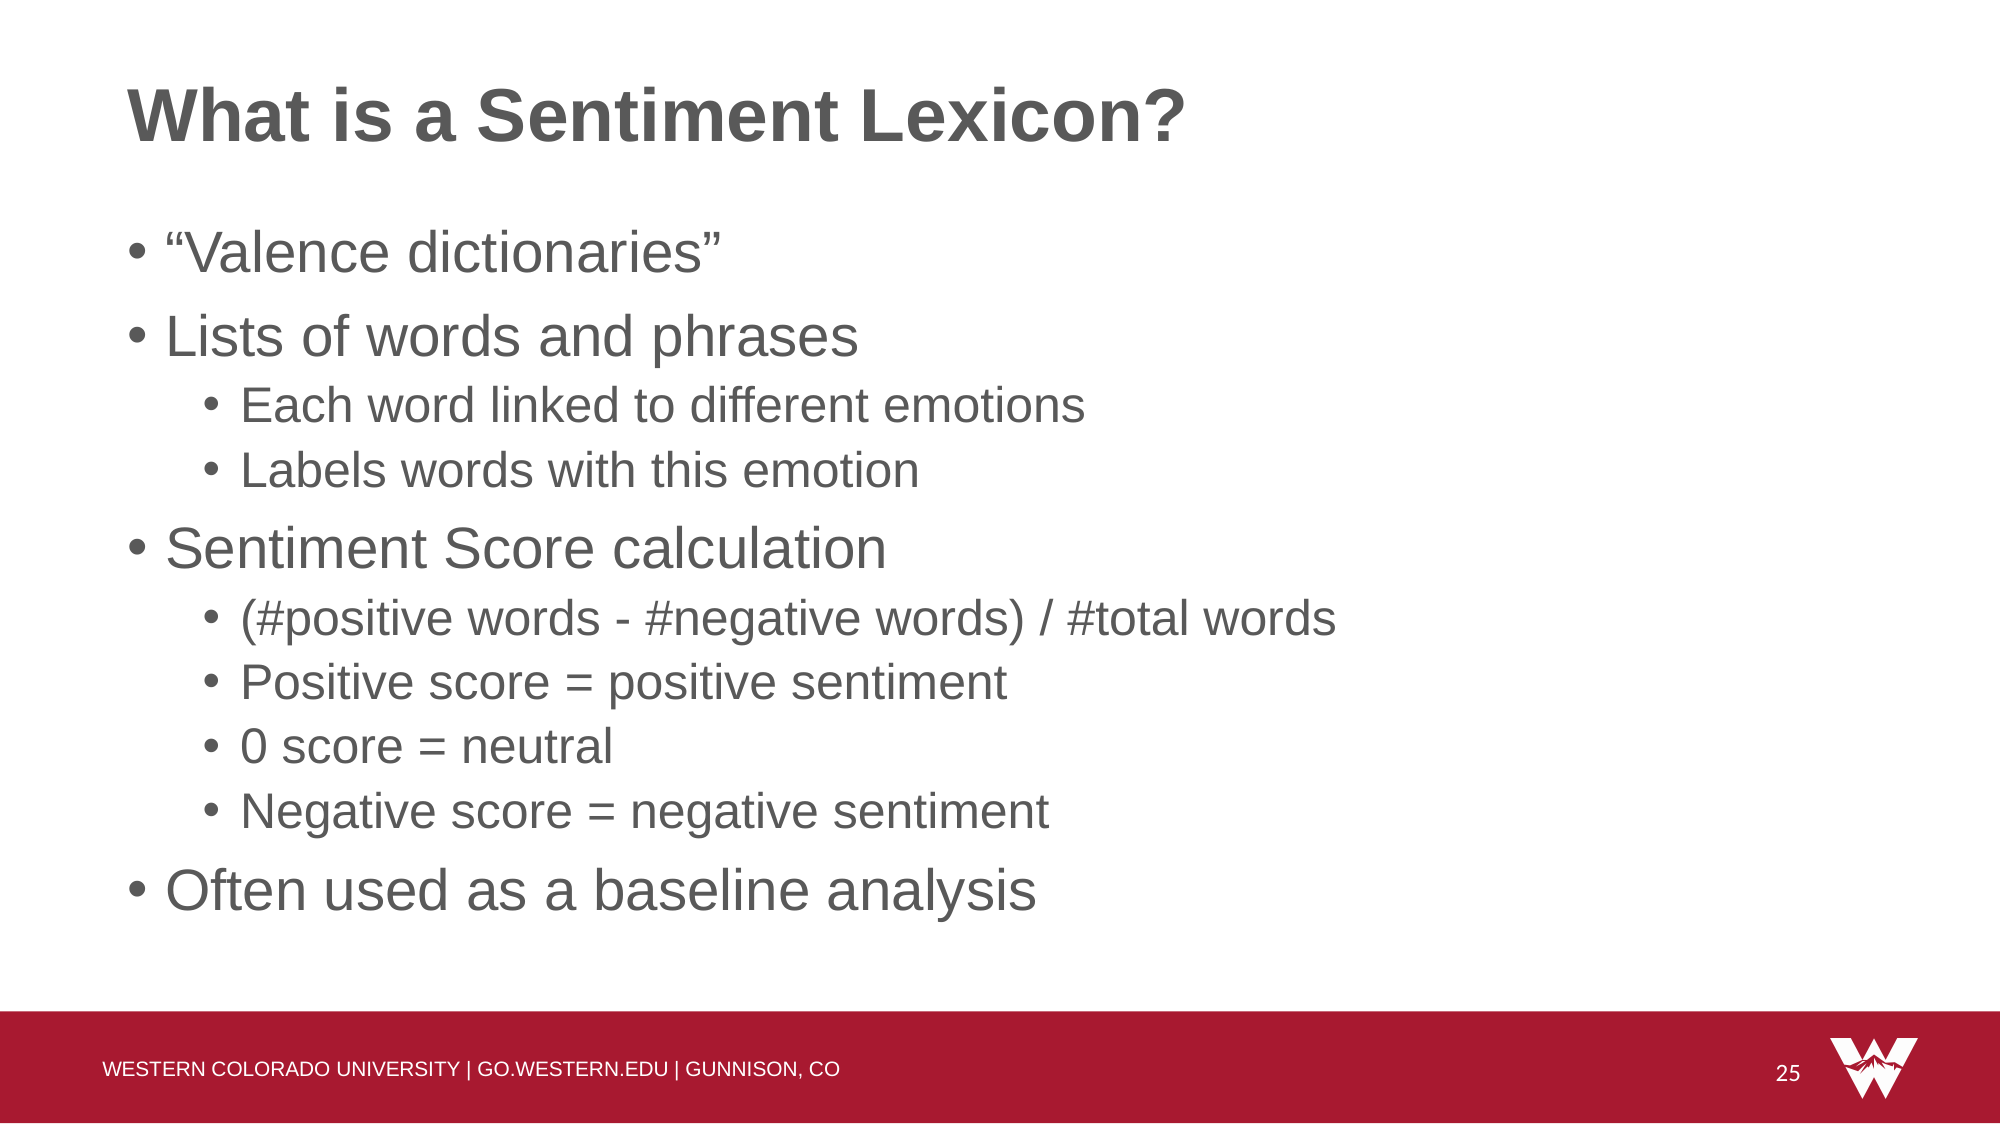

# What is a Sentiment Lexicon?
“Valence dictionaries”
Lists of words and phrases
Each word linked to different emotions
Labels words with this emotion
Sentiment Score calculation
(#positive words - #negative words) / #total words
Positive score = positive sentiment
0 score = neutral
Negative score = negative sentiment
Often used as a baseline analysis
25